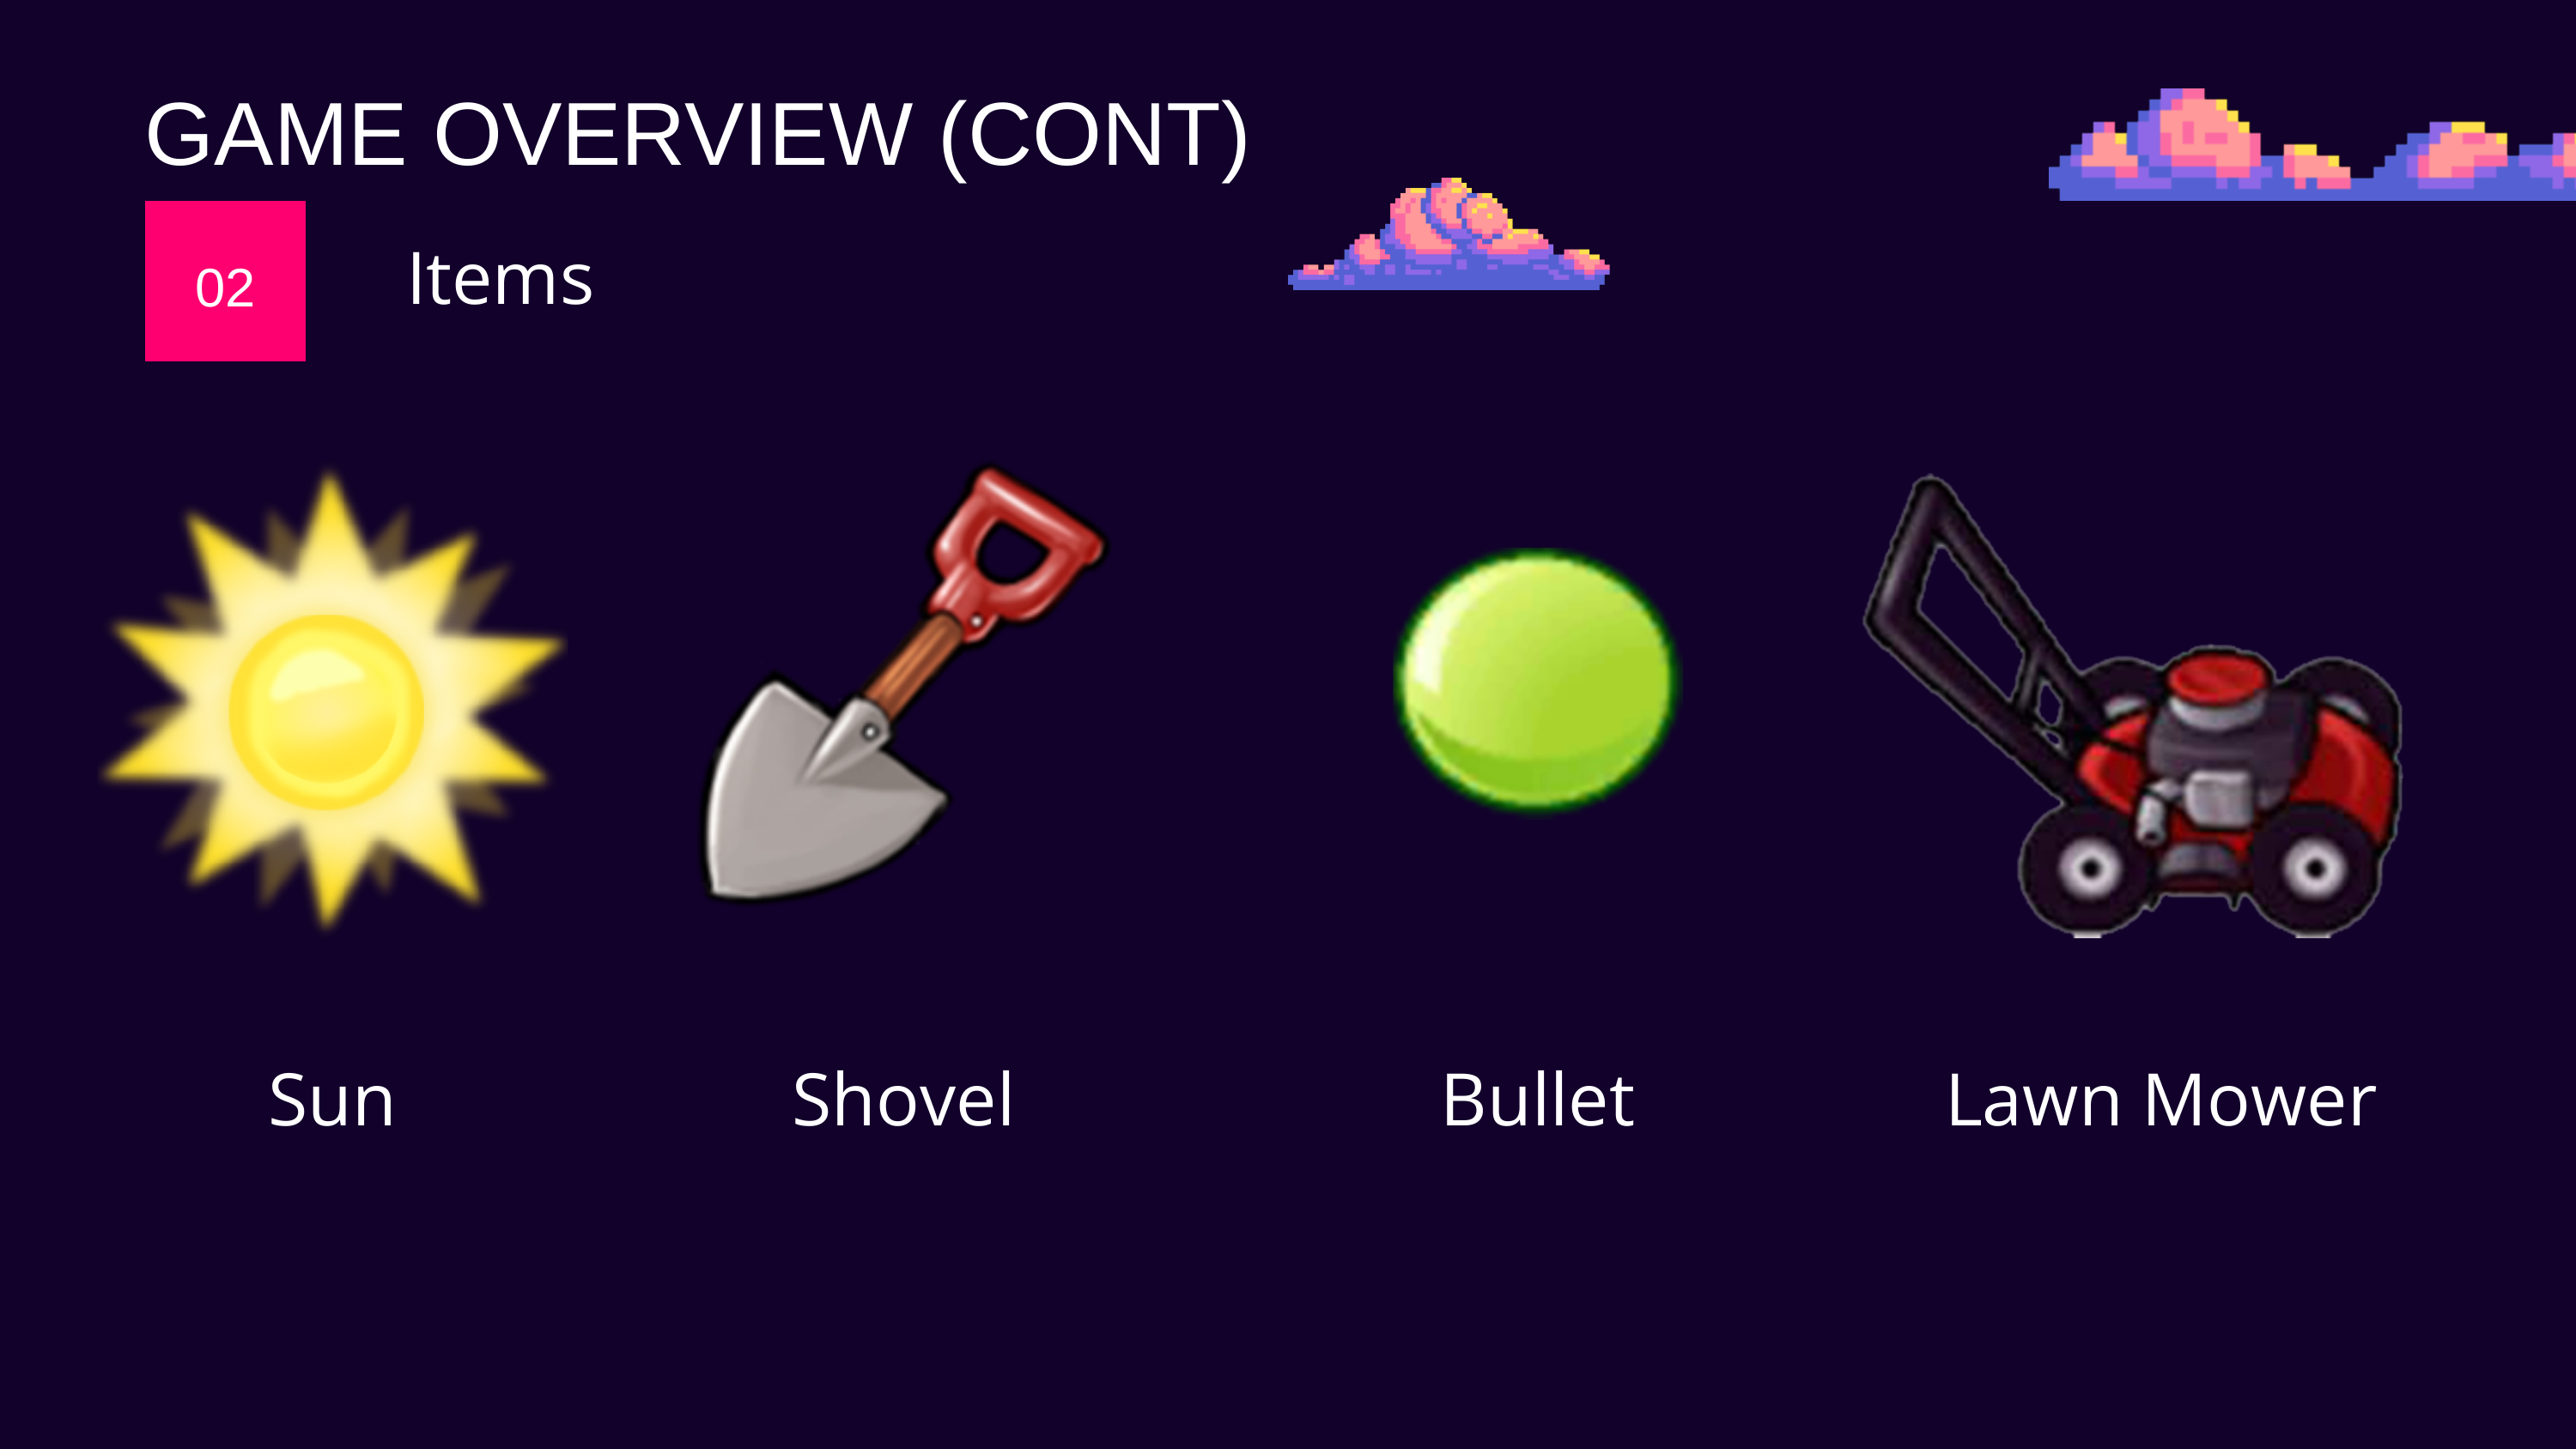

GAME OVERVIEW (CONT)

Items
02

Sun
Shovel
Bullet
Lawn Mower